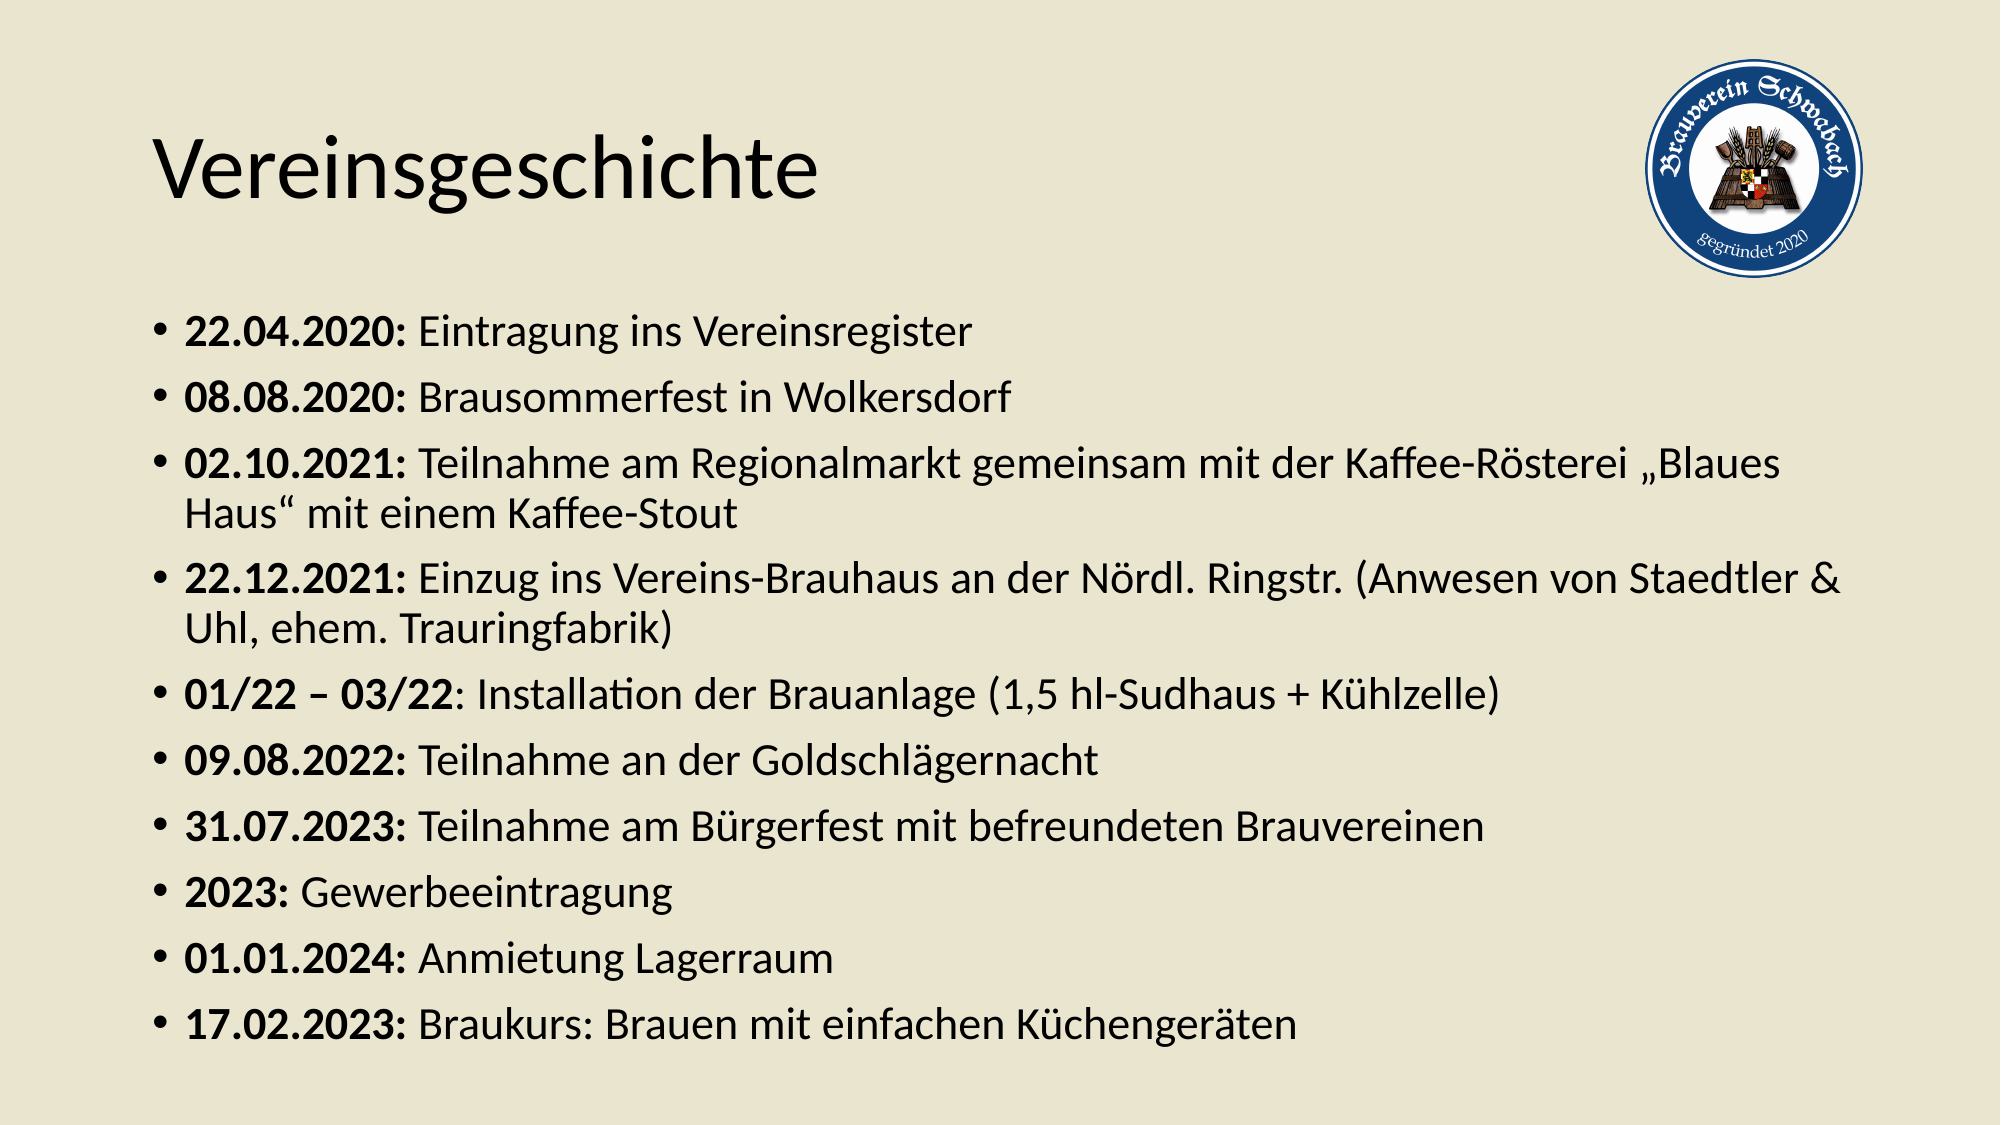

# Vereinsgeschichte
22.04.2020: Eintragung ins Vereinsregister
08.08.2020: Brausommerfest in Wolkersdorf
02.10.2021: Teilnahme am Regionalmarkt gemeinsam mit der Kaffee-Rösterei „Blaues Haus“ mit einem Kaffee-Stout
22.12.2021: Einzug ins Vereins-Brauhaus an der Nördl. Ringstr. (Anwesen von Staedtler & Uhl, ehem. Trauringfabrik)
01/22 – 03/22: Installation der Brauanlage (1,5 hl-Sudhaus + Kühlzelle)
09.08.2022: Teilnahme an der Goldschlägernacht
31.07.2023: Teilnahme am Bürgerfest mit befreundeten Brauvereinen
2023: Gewerbeeintragung
01.01.2024: Anmietung Lagerraum
17.02.2023: Braukurs: Brauen mit einfachen Küchengeräten